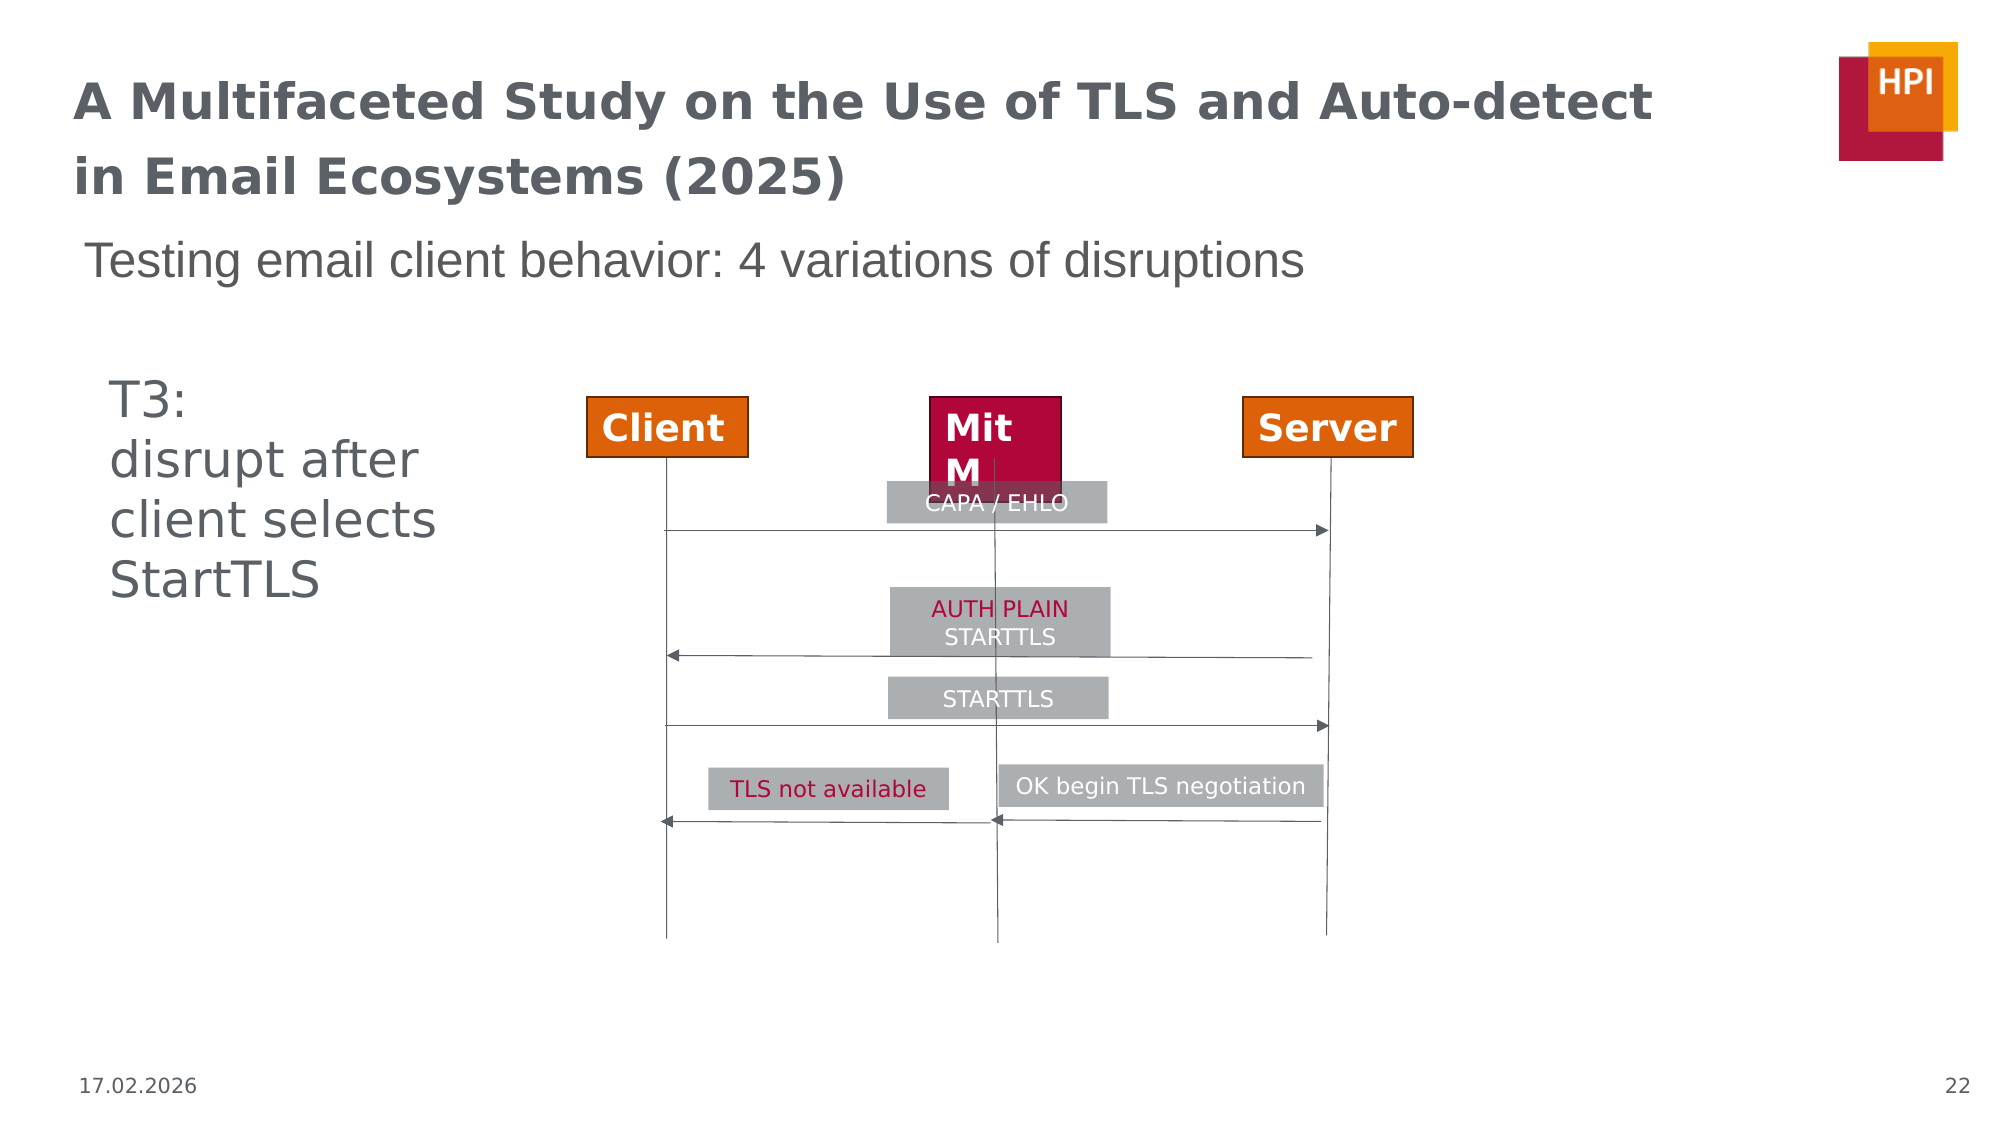

# A Multifaceted Study on the Use of TLS and Auto-detect in Email Ecosystems (2025)

Testing email client behavior: 4 variations of disruptions
T3:
disrupt after client selects StartTLS
Client
MitM
Server
CAPA / EHLO
AUTH PLAIN
STARTTLS
STARTTLS
OK begin TLS negotiation
TLS not available
22
17.02.2026